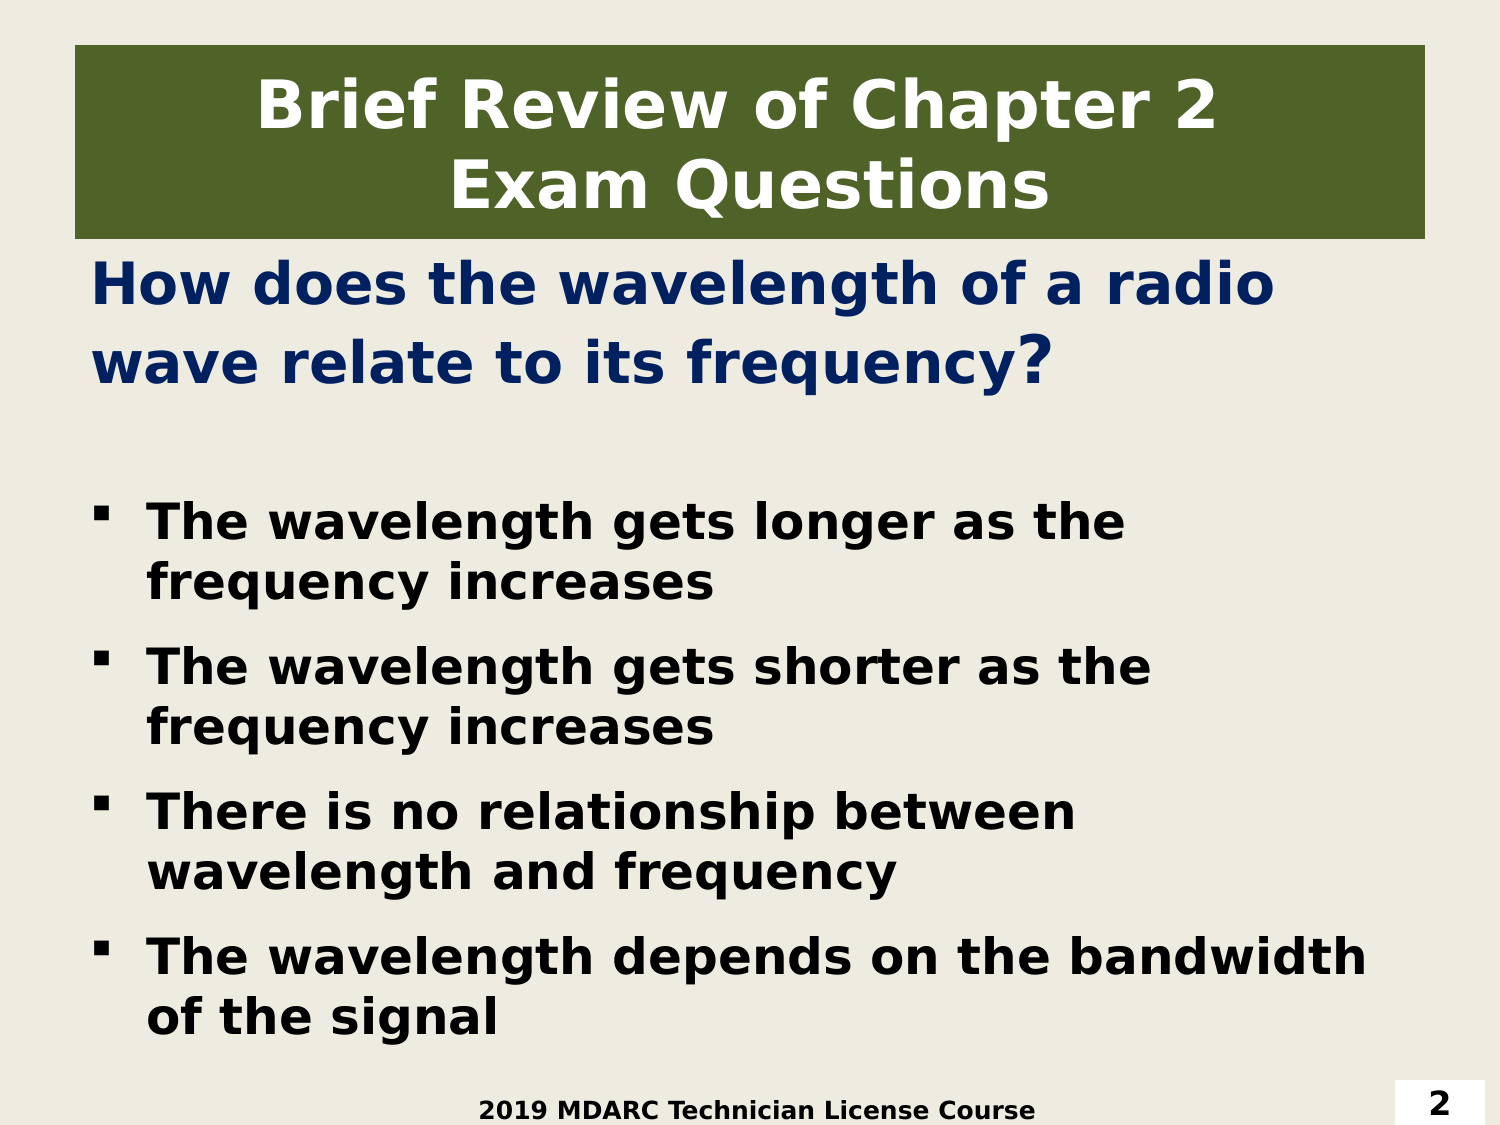

# Brief Review of Chapter 2 Exam Questions
How does the wavelength of a radio wave relate to its frequency?

The wavelength gets longer as the frequency increases
The wavelength gets shorter as the frequency increases
There is no relationship between wavelength and frequency
The wavelength depends on the bandwidth of the signal

2
2019 MDARC Technician License Course